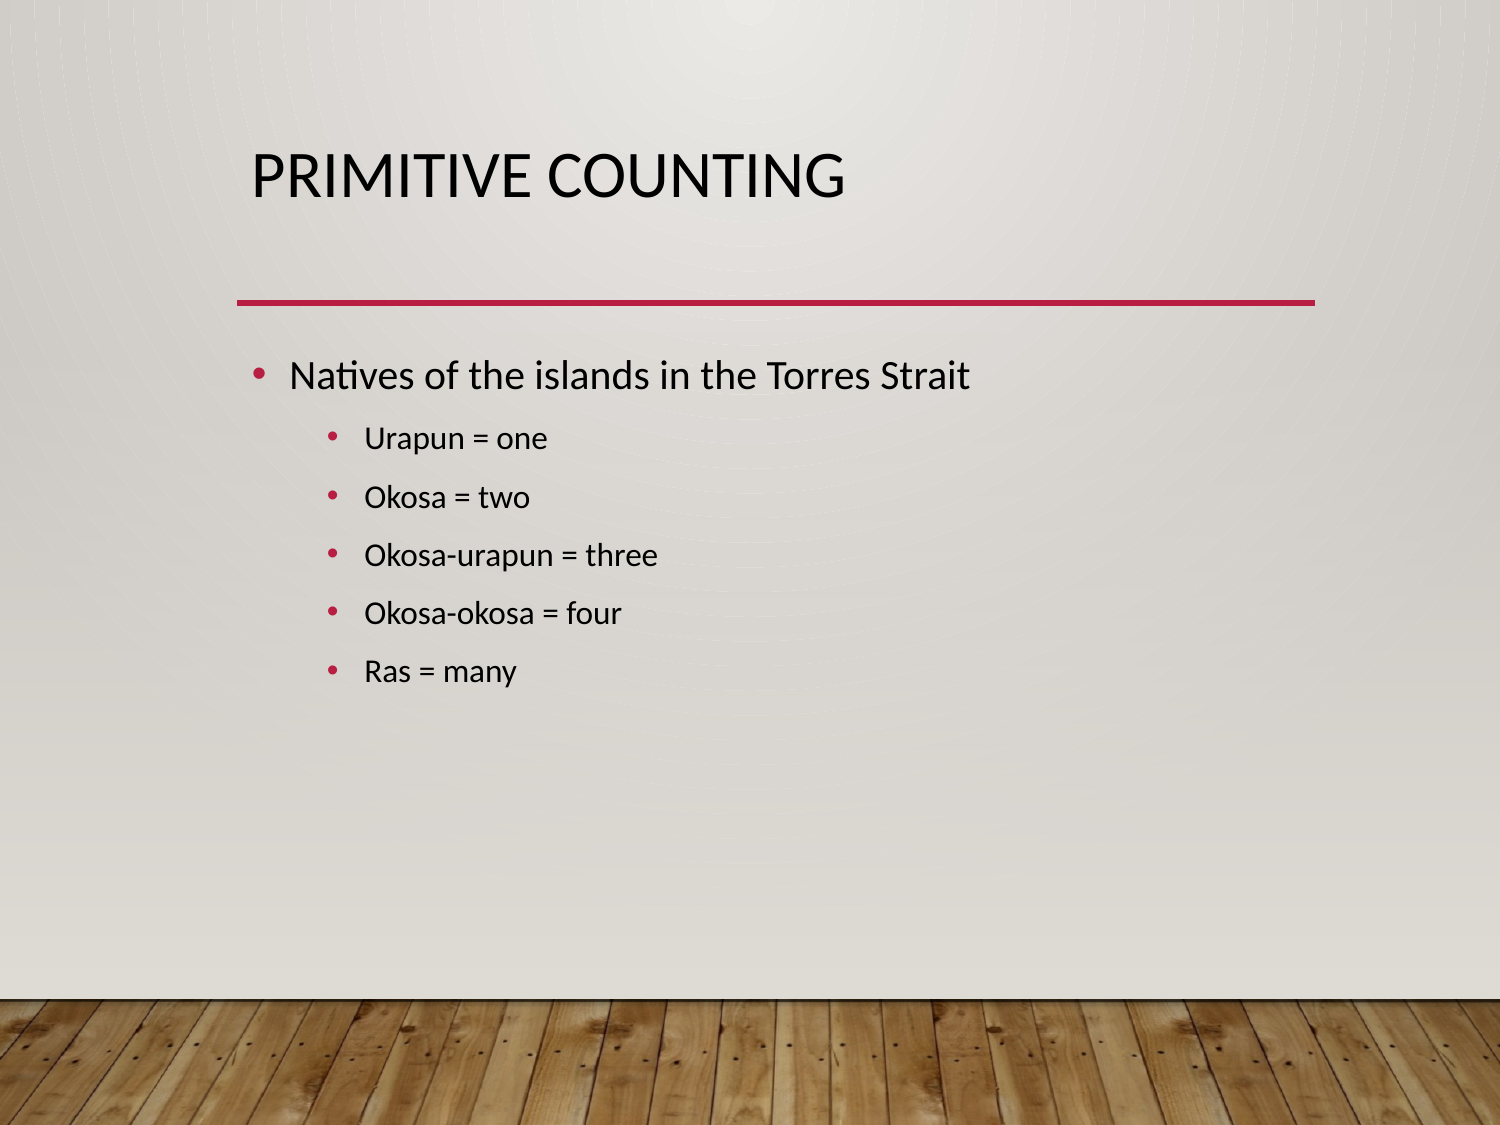

# Primitive counting
Natives of the islands in the Torres Strait
Urapun = one
Okosa = two
Okosa-urapun = three
Okosa-okosa = four
Ras = many